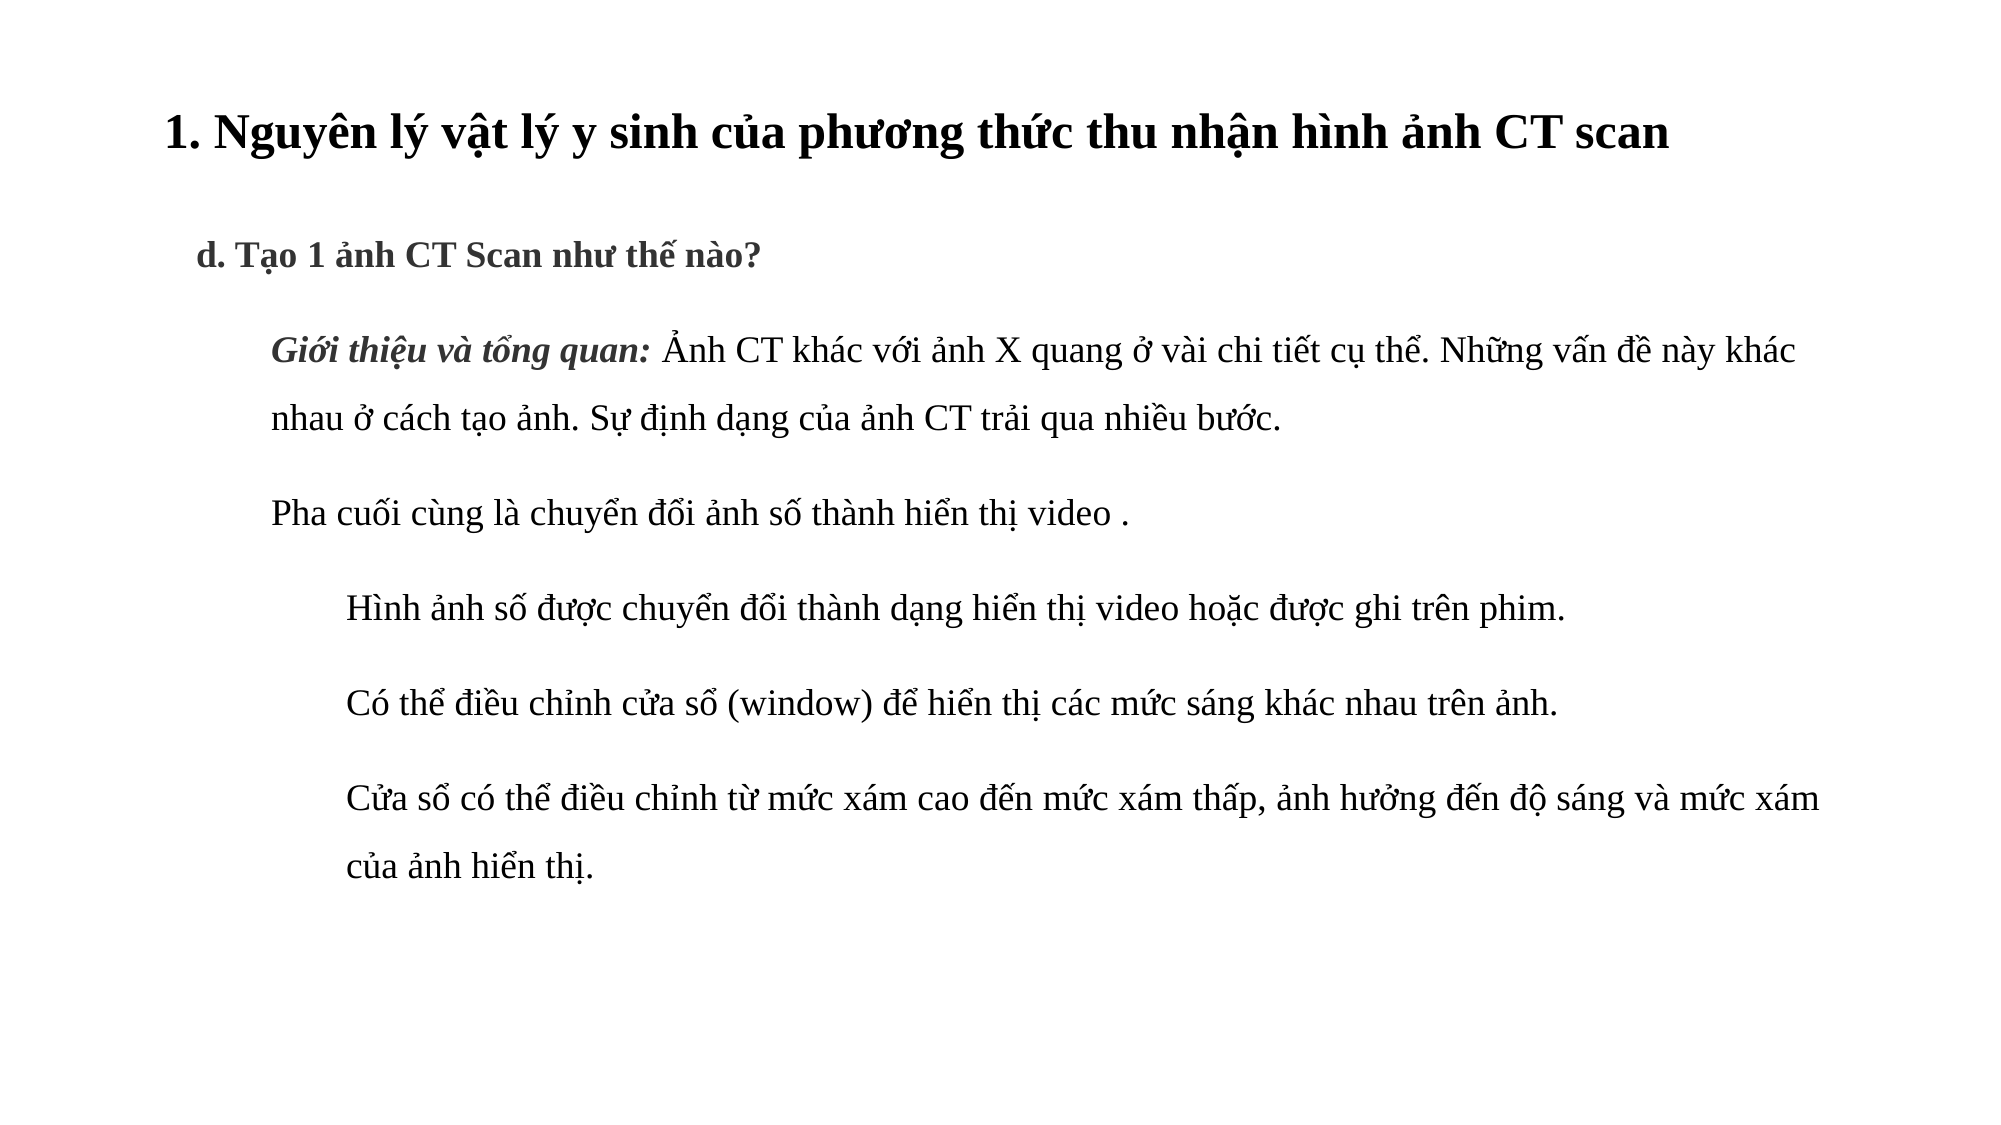

# 1. Nguyên lý vật lý y sinh của phương thức thu nhận hình ảnh CT scan
d. Tạo 1 ảnh CT Scan như thế nào?
Giới thiệu và tổng quan: Ảnh CT khác với ảnh X quang ở vài chi tiết cụ thể. Những vấn đề này khác nhau ở cách tạo ảnh. Sự định dạng của ảnh CT trải qua nhiều bước.
Pha cuối cùng là chuyển đổi ảnh số thành hiển thị video .
Hình ảnh số được chuyển đổi thành dạng hiển thị video hoặc được ghi trên phim.
Có thể điều chỉnh cửa sổ (window) để hiển thị các mức sáng khác nhau trên ảnh.
Cửa sổ có thể điều chỉnh từ mức xám cao đến mức xám thấp, ảnh hưởng đến độ sáng và mức xám của ảnh hiển thị.